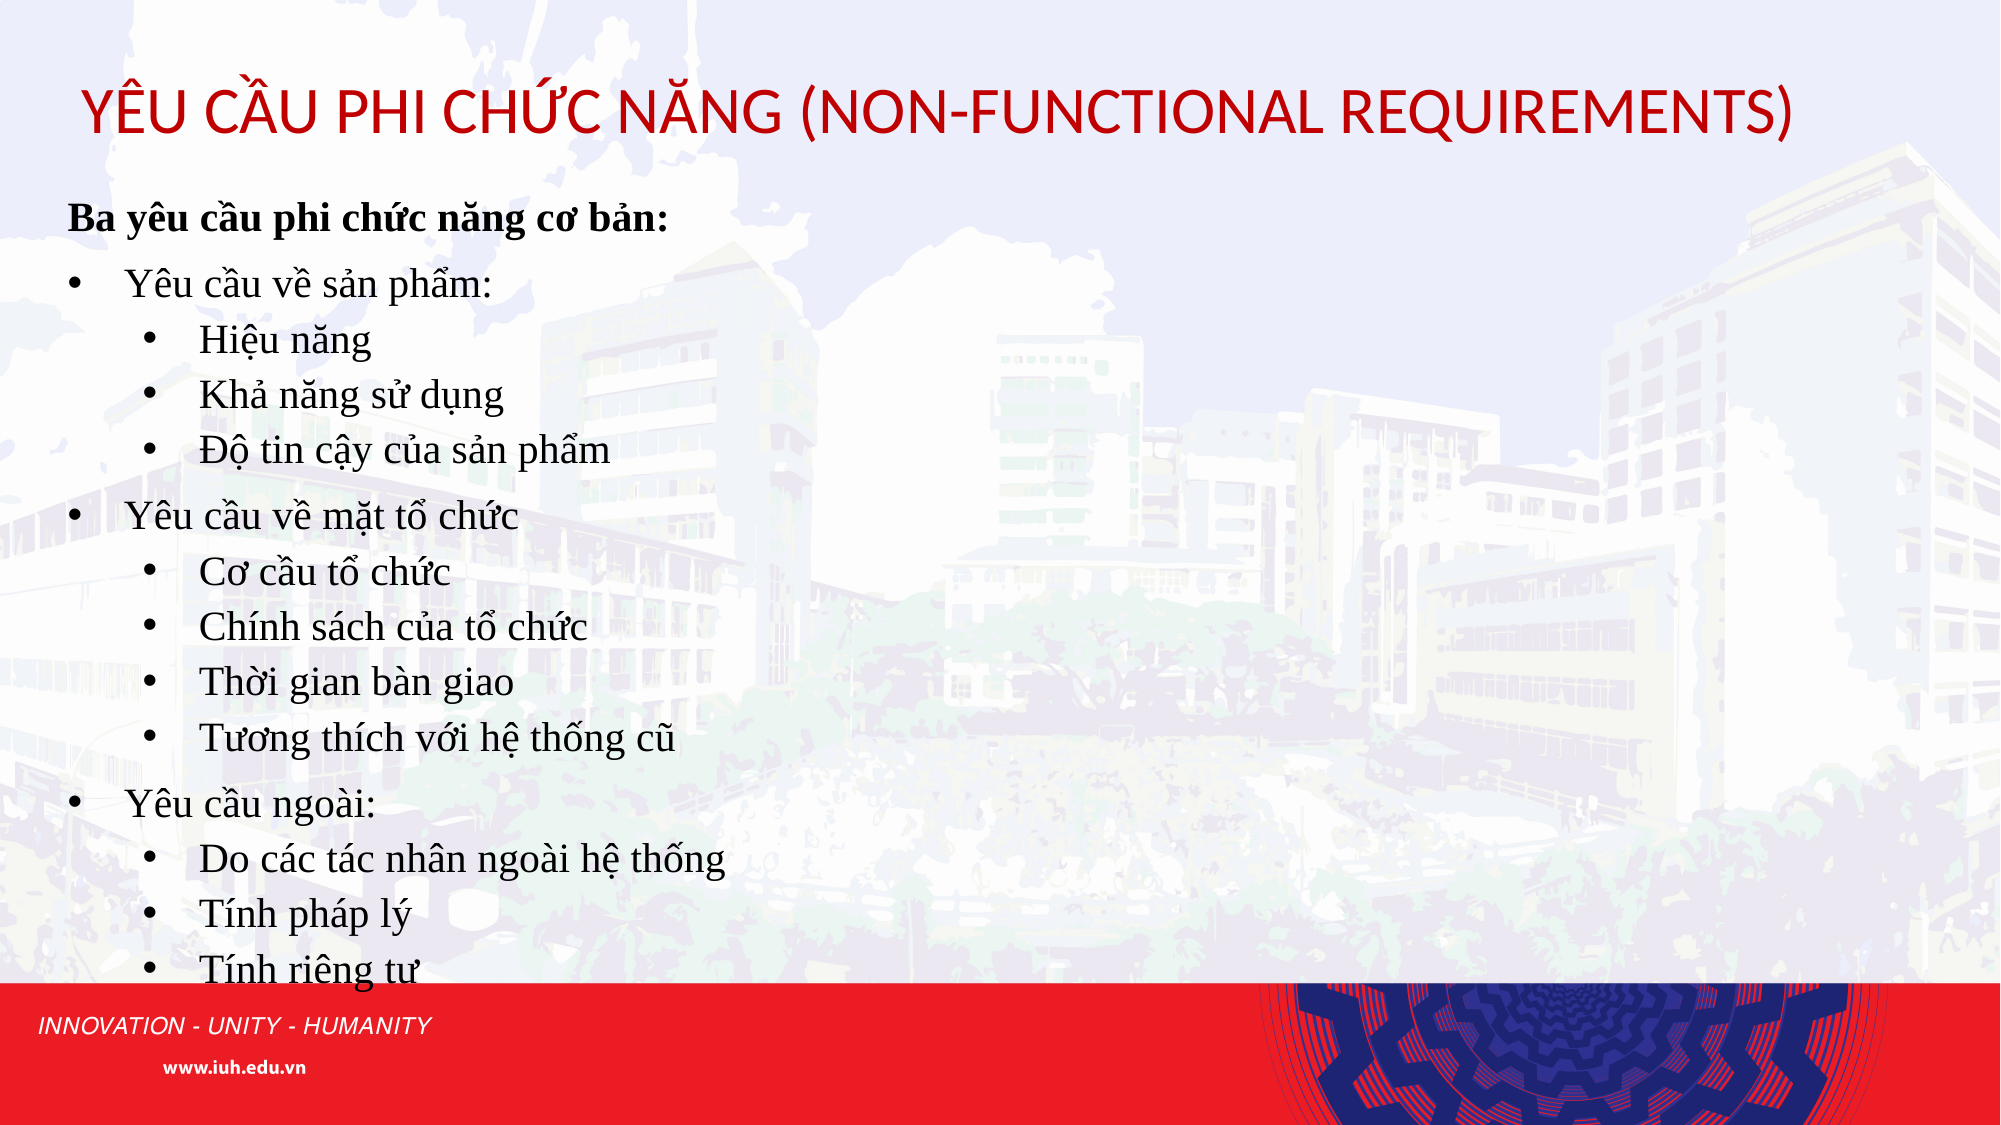

YÊU CẦU PHI CHỨC NĂNG (NON-FUNCTIONAL REQUIREMENTS)
Ba yêu cầu phi chức năng cơ bản:
Yêu cầu về sản phẩm:
Hiệu năng
Khả năng sử dụng
Độ tin cậy của sản phẩm
Yêu cầu về mặt tổ chức
Cơ cầu tổ chức
Chính sách của tổ chức
Thời gian bàn giao
Tương thích với hệ thống cũ
Yêu cầu ngoài:
Do các tác nhân ngoài hệ thống
Tính pháp lý
Tính riêng tư